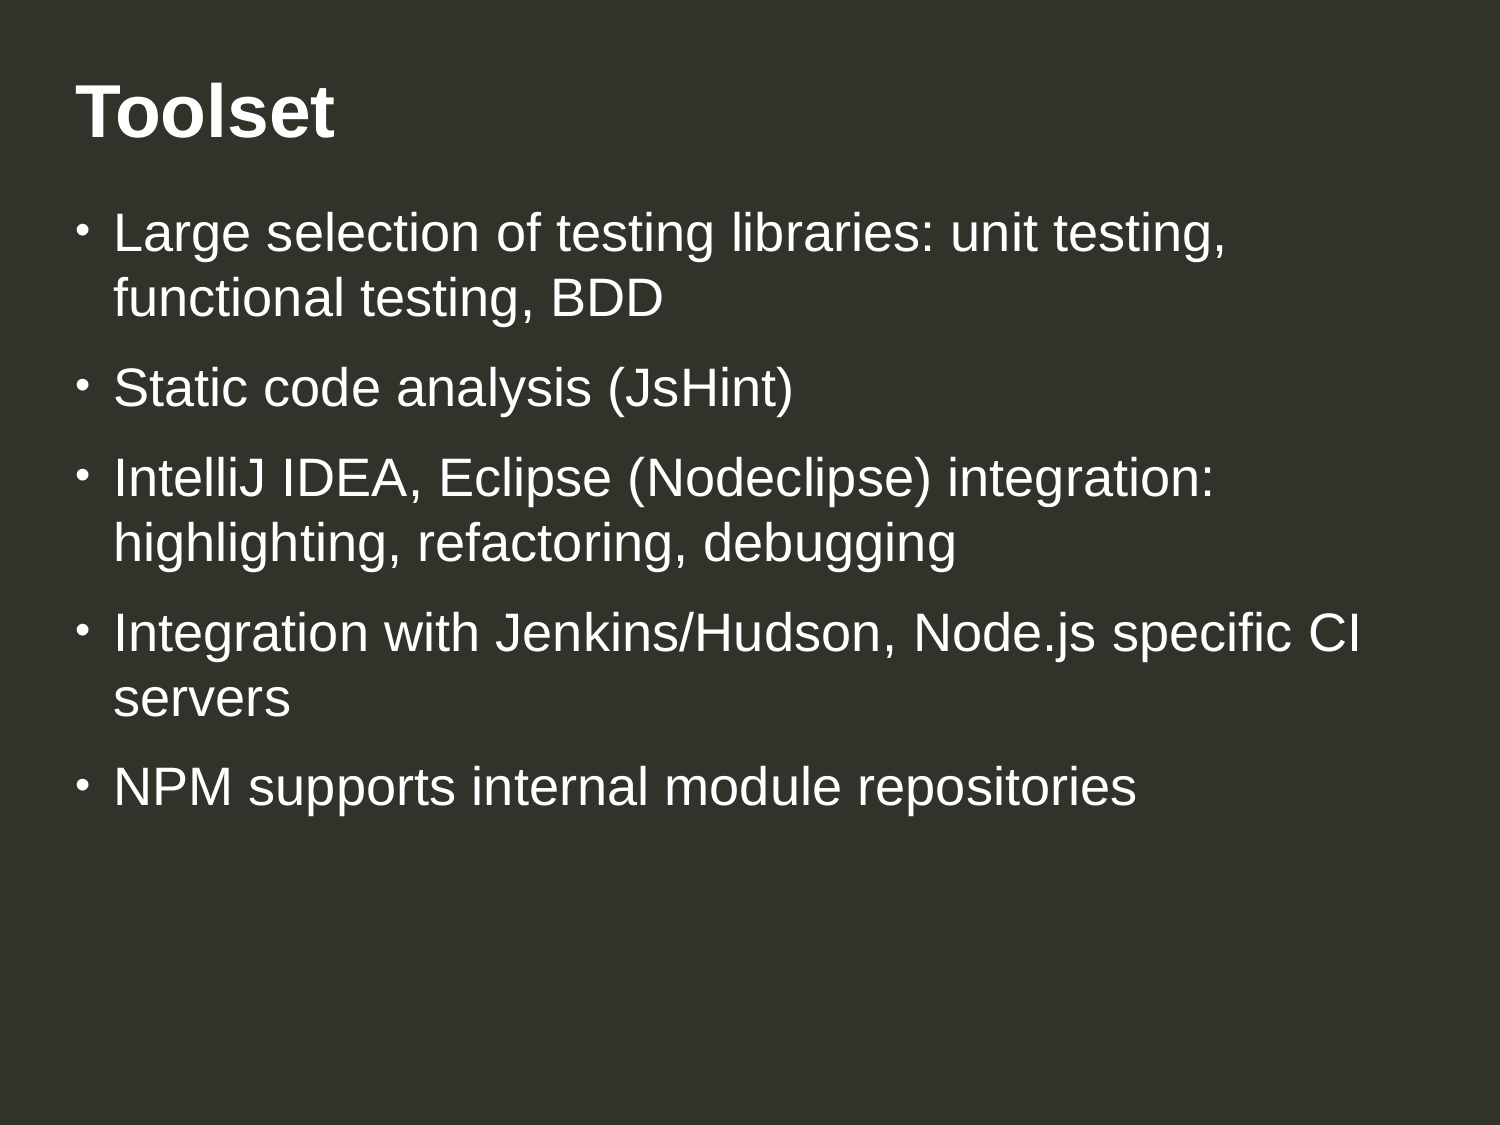

Toolset
Large selection of testing libraries: unit testing, functional testing, BDD
Static code analysis (JsHint)
IntelliJ IDEA, Eclipse (Nodeclipse) integration: highlighting, refactoring, debugging
Integration with Jenkins/Hudson, Node.js specific CI servers
NPM supports internal module repositories